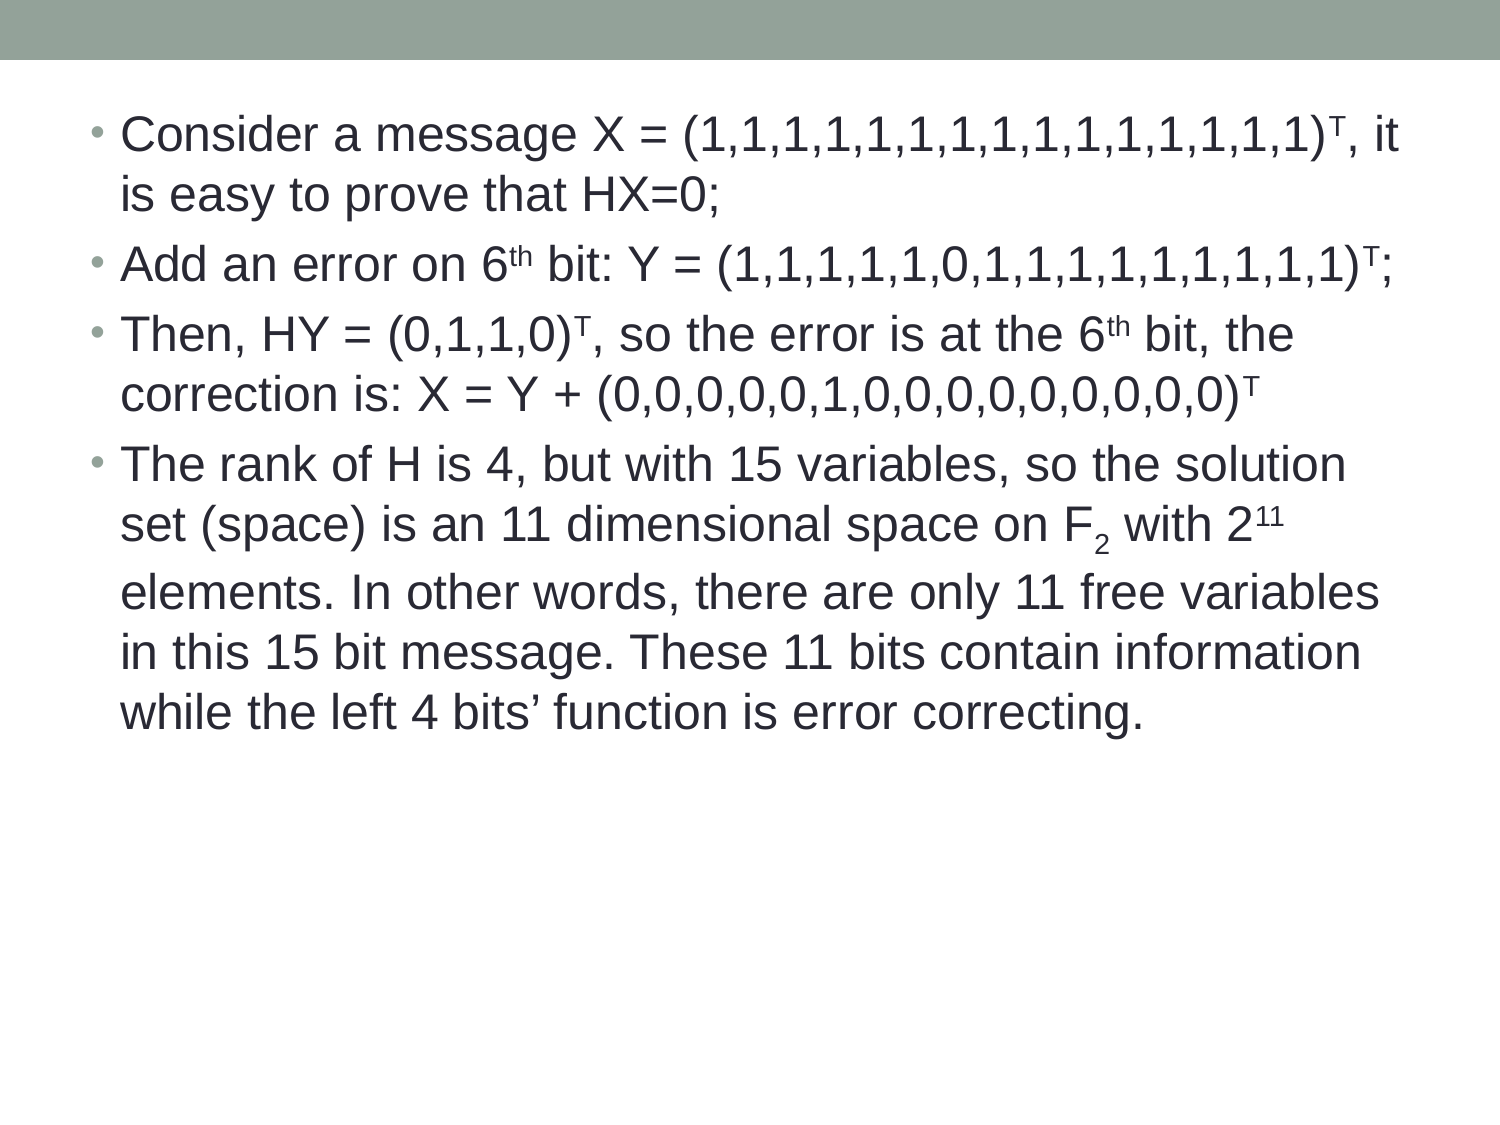

Consider a message X = (1,1,1,1,1,1,1,1,1,1,1,1,1,1,1)T, it is easy to prove that HX=0;
Add an error on 6th bit: Y = (1,1,1,1,1,0,1,1,1,1,1,1,1,1,1)T;
Then, HY = (0,1,1,0)T, so the error is at the 6th bit, the correction is: X = Y + (0,0,0,0,0,1,0,0,0,0,0,0,0,0,0)T
The rank of H is 4, but with 15 variables, so the solution set (space) is an 11 dimensional space on F2 with 211 elements. In other words, there are only 11 free variables in this 15 bit message. These 11 bits contain information while the left 4 bits’ function is error correcting.